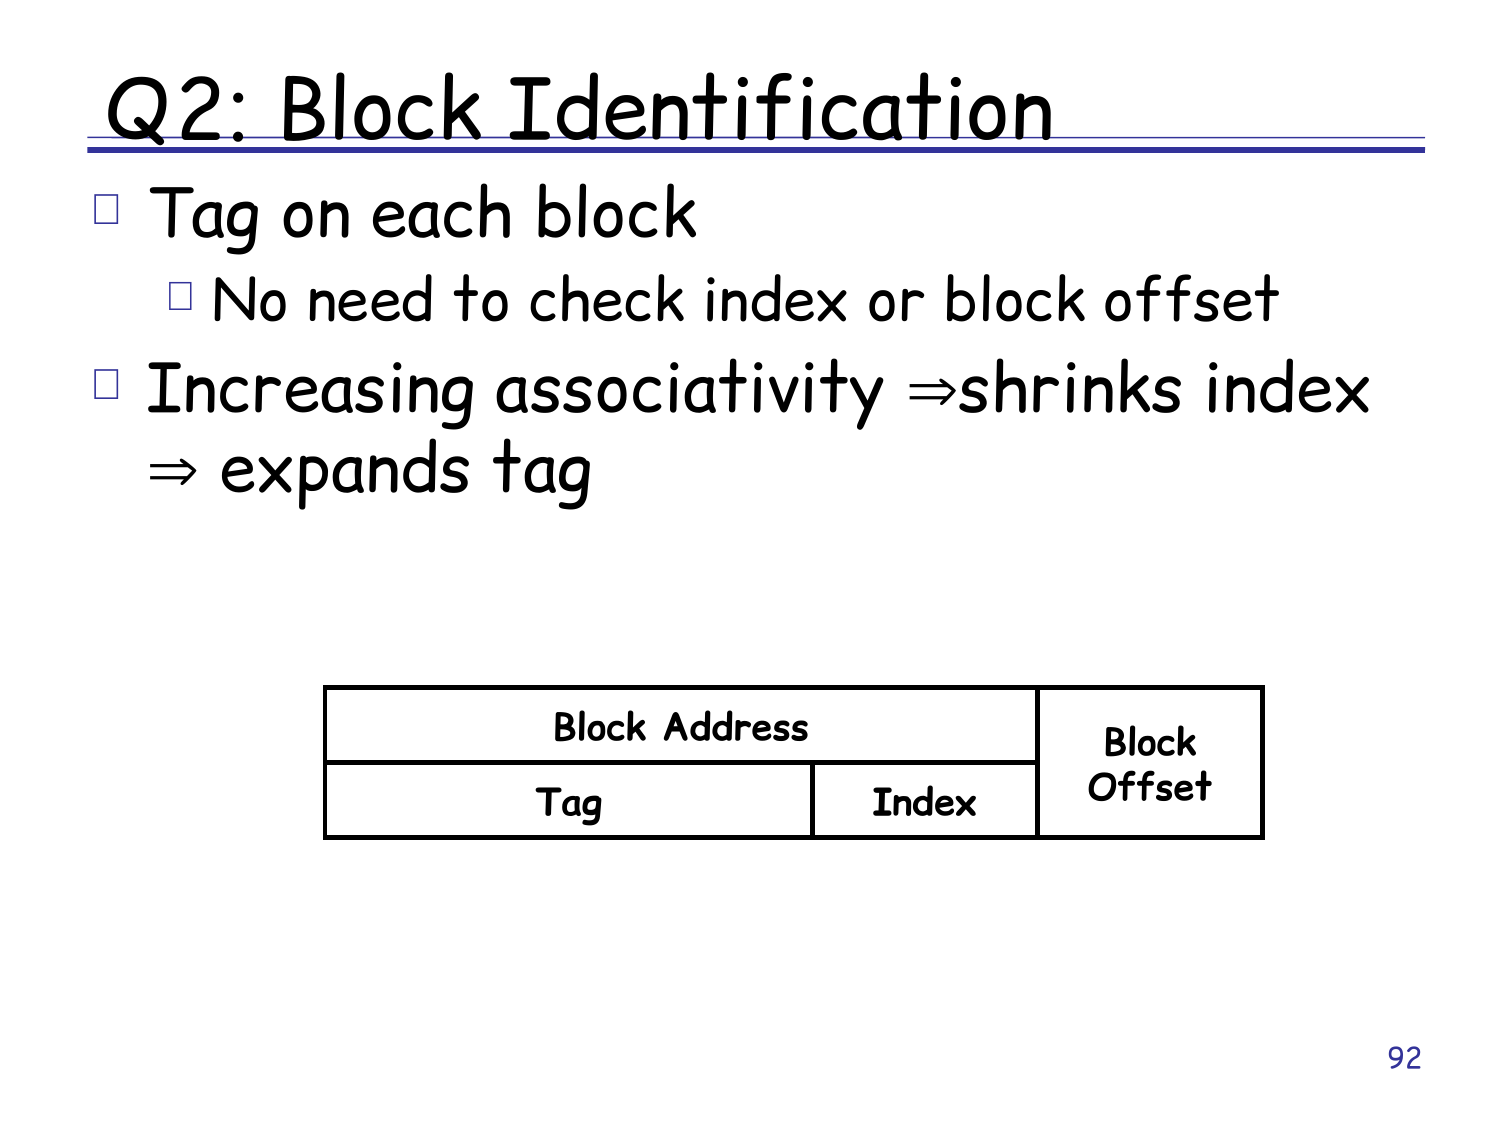

# Q2: Block Identification
Tag on each block
No need to check index or block offset
Increasing associativity ⇒shrinks index ⇒ expands tag
Block Address
Block
Offset
Tag
Index
92